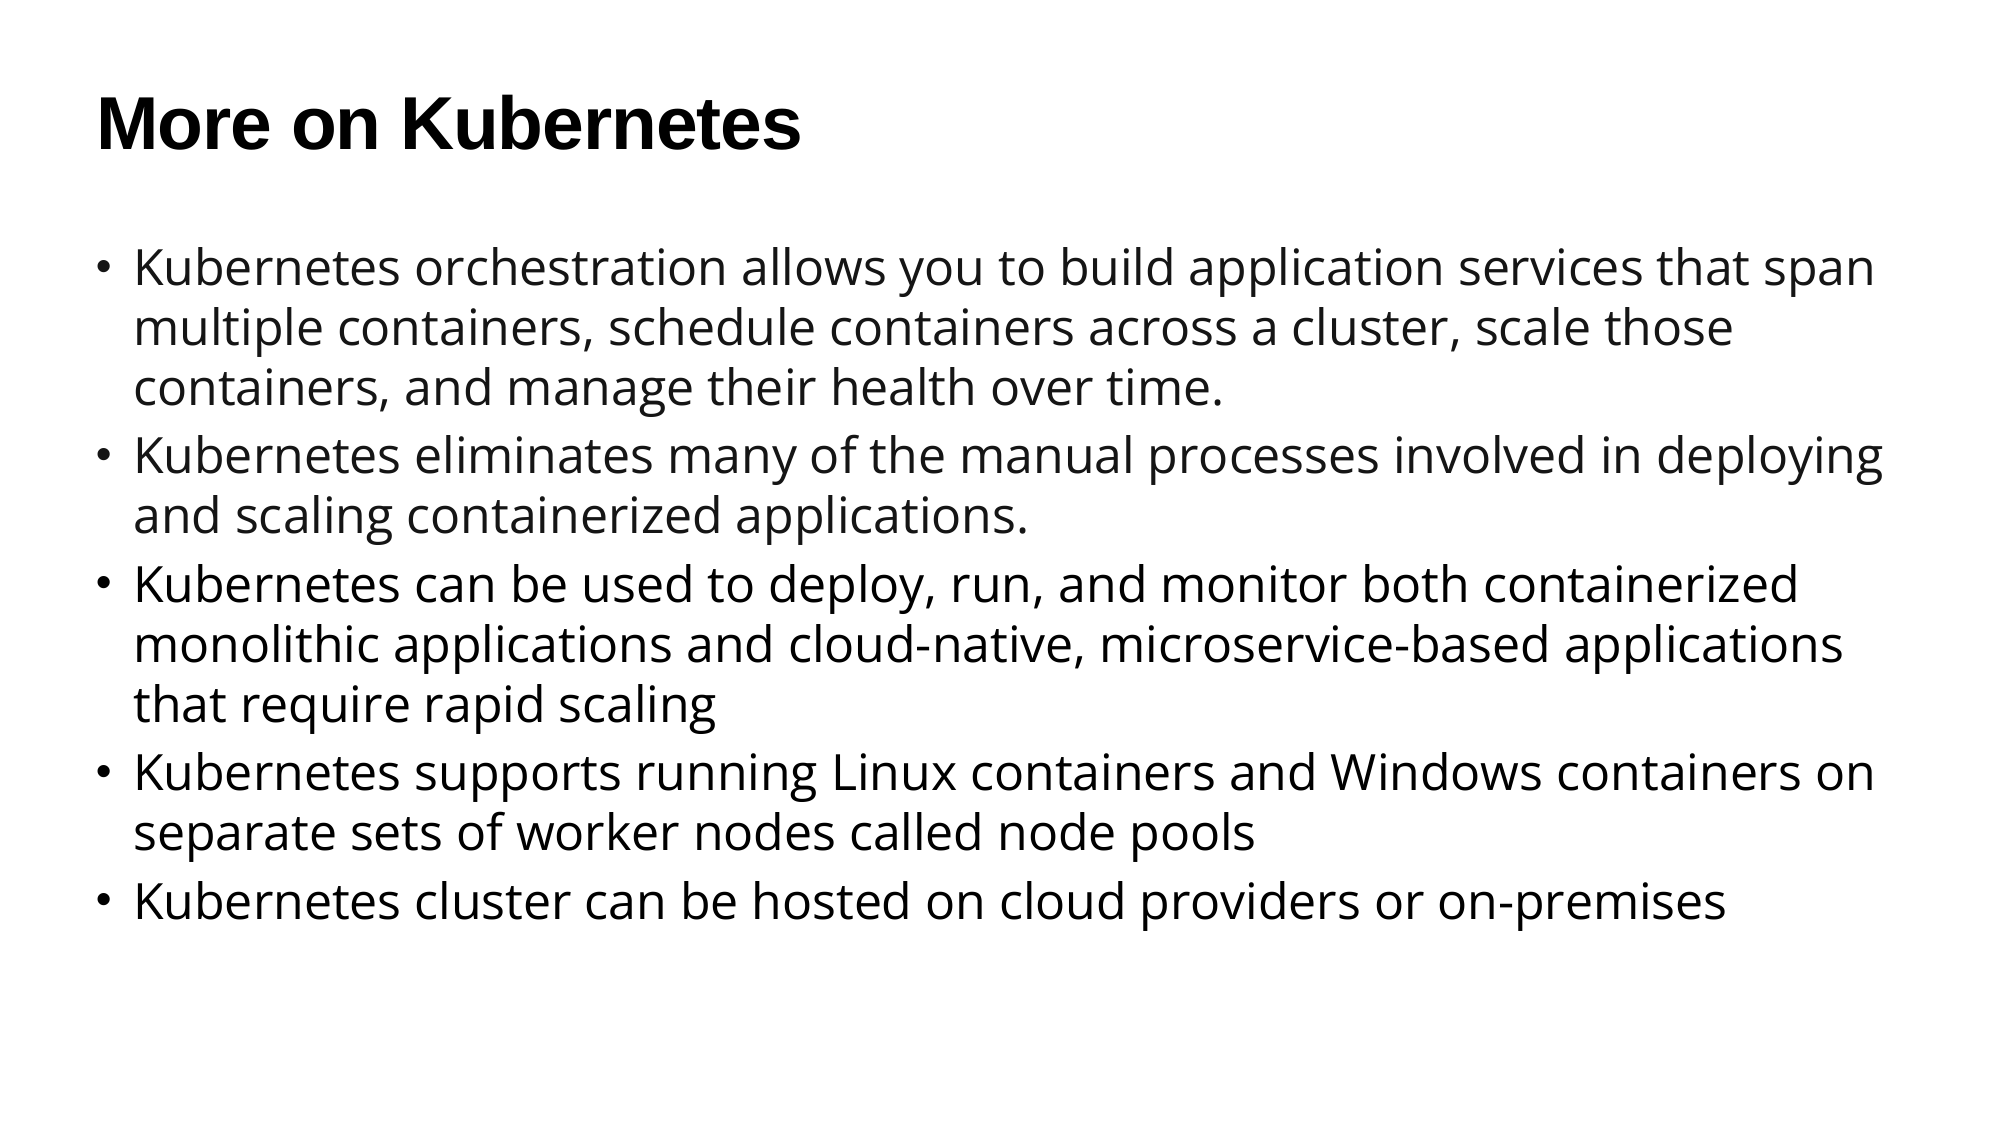

# More on Kubernetes
Kubernetes orchestration allows you to build application services that span multiple containers, schedule containers across a cluster, scale those containers, and manage their health over time.
Kubernetes eliminates many of the manual processes involved in deploying and scaling containerized applications.
Kubernetes can be used to deploy, run, and monitor both containerized monolithic applications and cloud-native, microservice-based applications that require rapid scaling
Kubernetes supports running Linux containers and Windows containers on separate sets of worker nodes called node pools
Kubernetes cluster can be hosted on cloud providers or on-premises